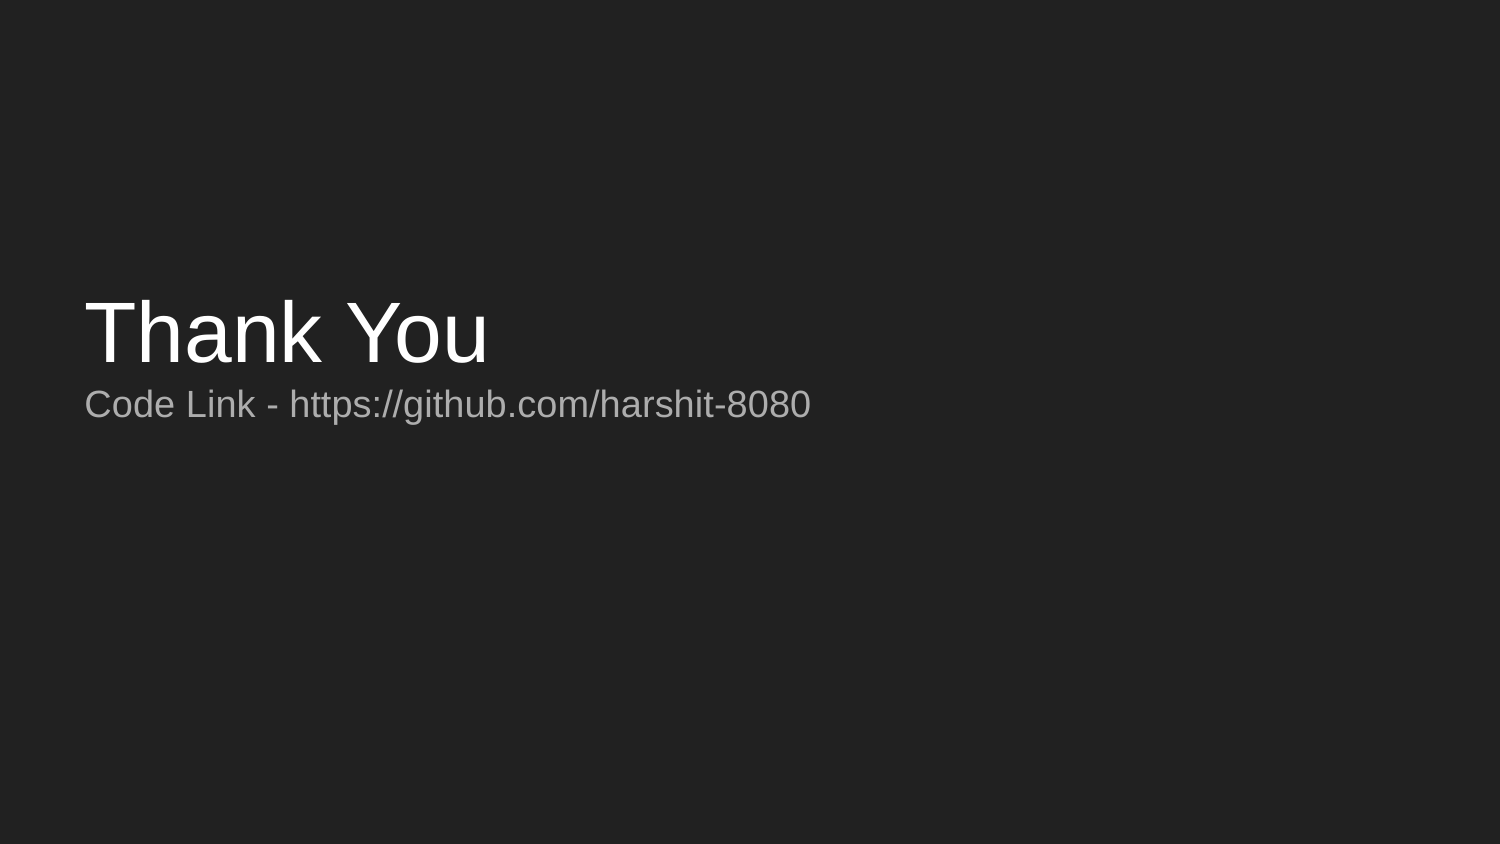

# Thank You
Code Link - https://github.com/harshit-8080